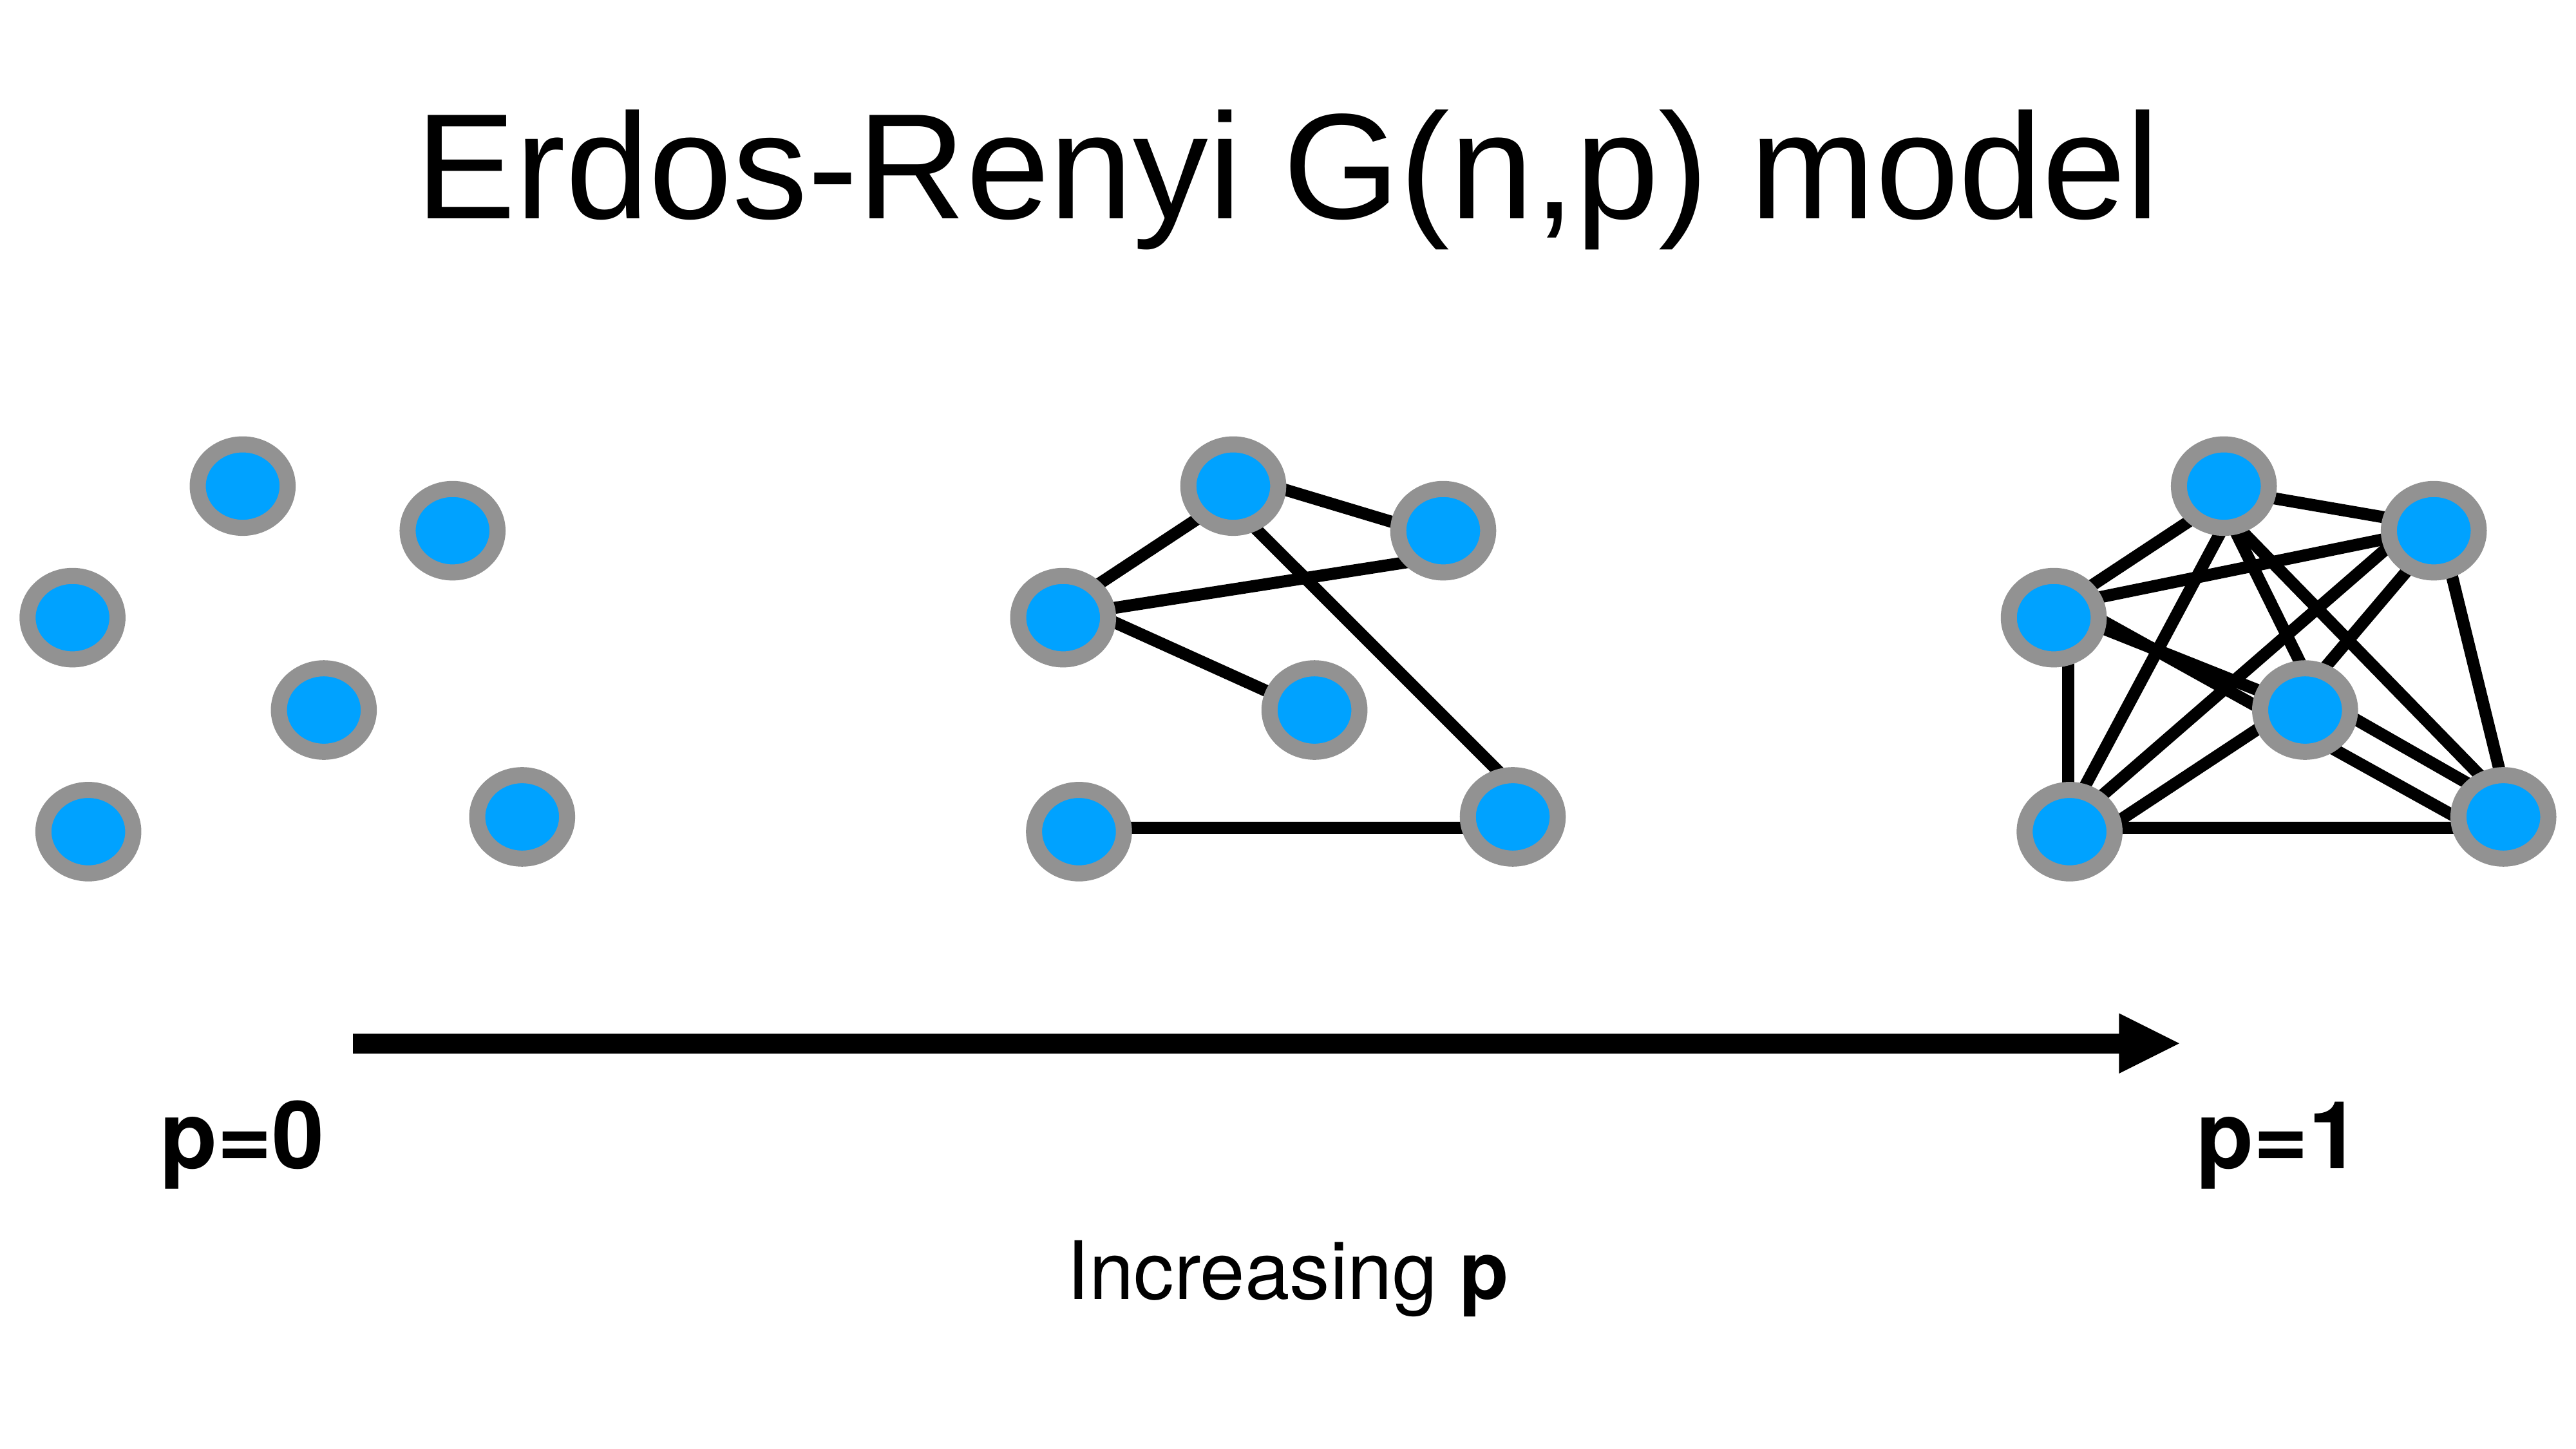

# Erdos-Renyi G(n,p) model

p=0
p=1
Increasing p